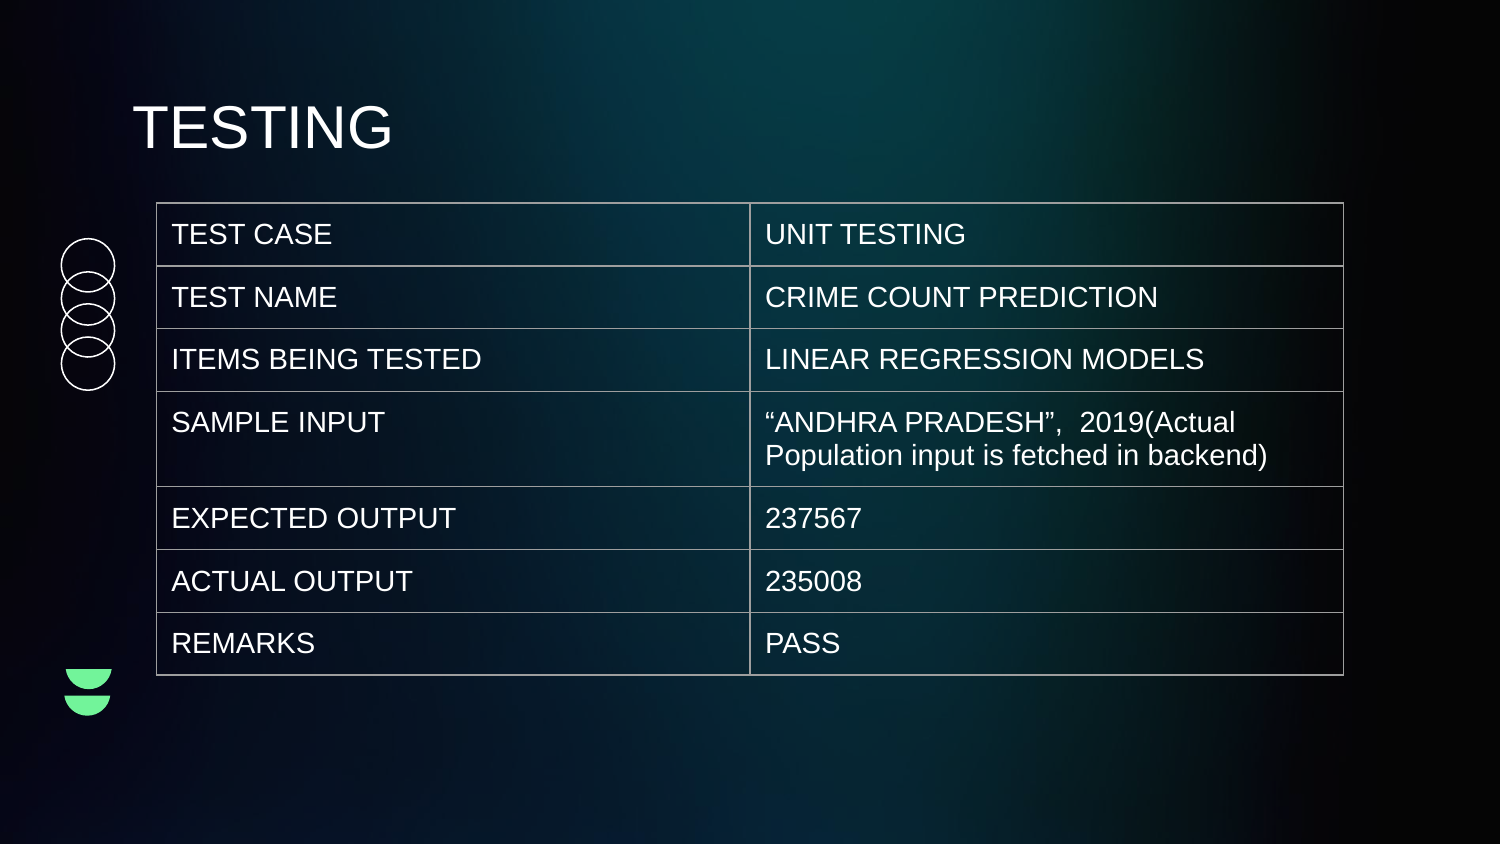

# TESTING
| TEST CASE | UNIT TESTING |
| --- | --- |
| TEST NAME | CRIME COUNT PREDICTION |
| ITEMS BEING TESTED | LINEAR REGRESSION MODELS |
| SAMPLE INPUT | “ANDHRA PRADESH”, 2019(Actual Population input is fetched in backend) |
| EXPECTED OUTPUT | 237567 |
| ACTUAL OUTPUT | 235008 |
| REMARKS | PASS |